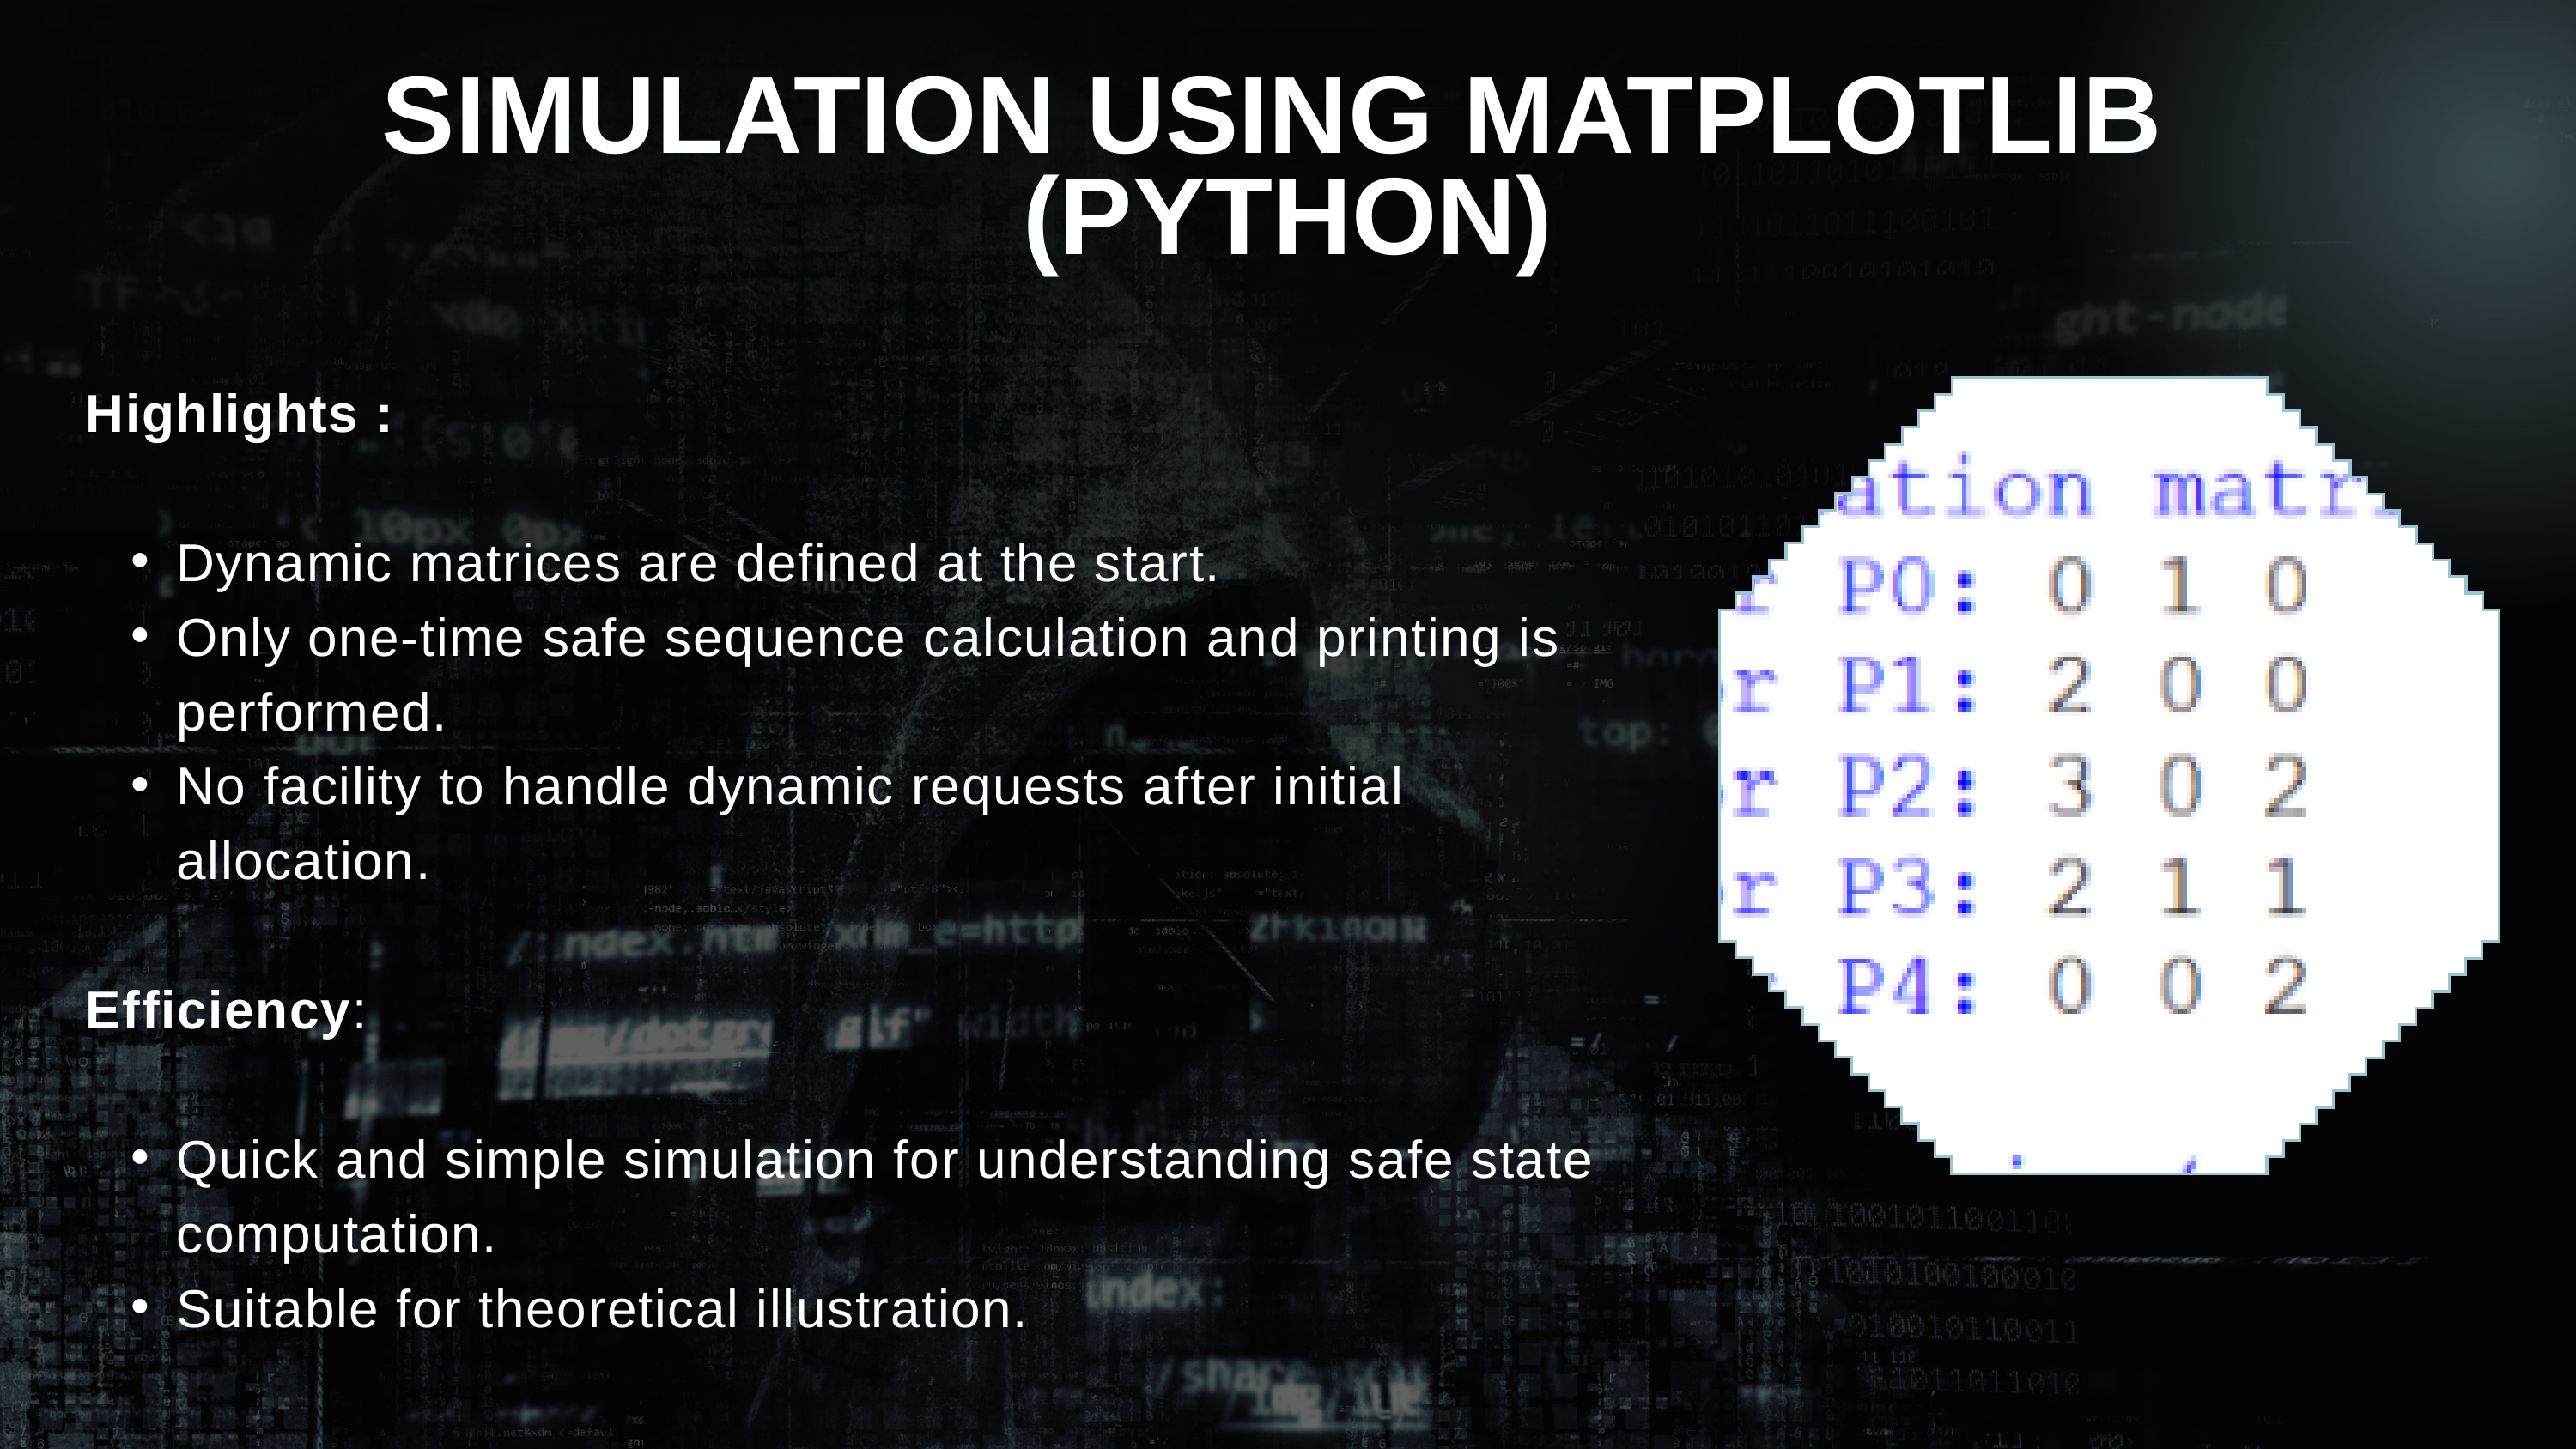

SIMULATION USING MATPLOTLIB
(PYTHON)
Highlights :

Dynamic matrices are defined at the start.
Only one-time safe sequence calculation and printing is performed.
No facility to handle dynamic requests after initial allocation.

Efficiency:

Quick and simple simulation for understanding safe state computation.
Suitable for theoretical illustration.